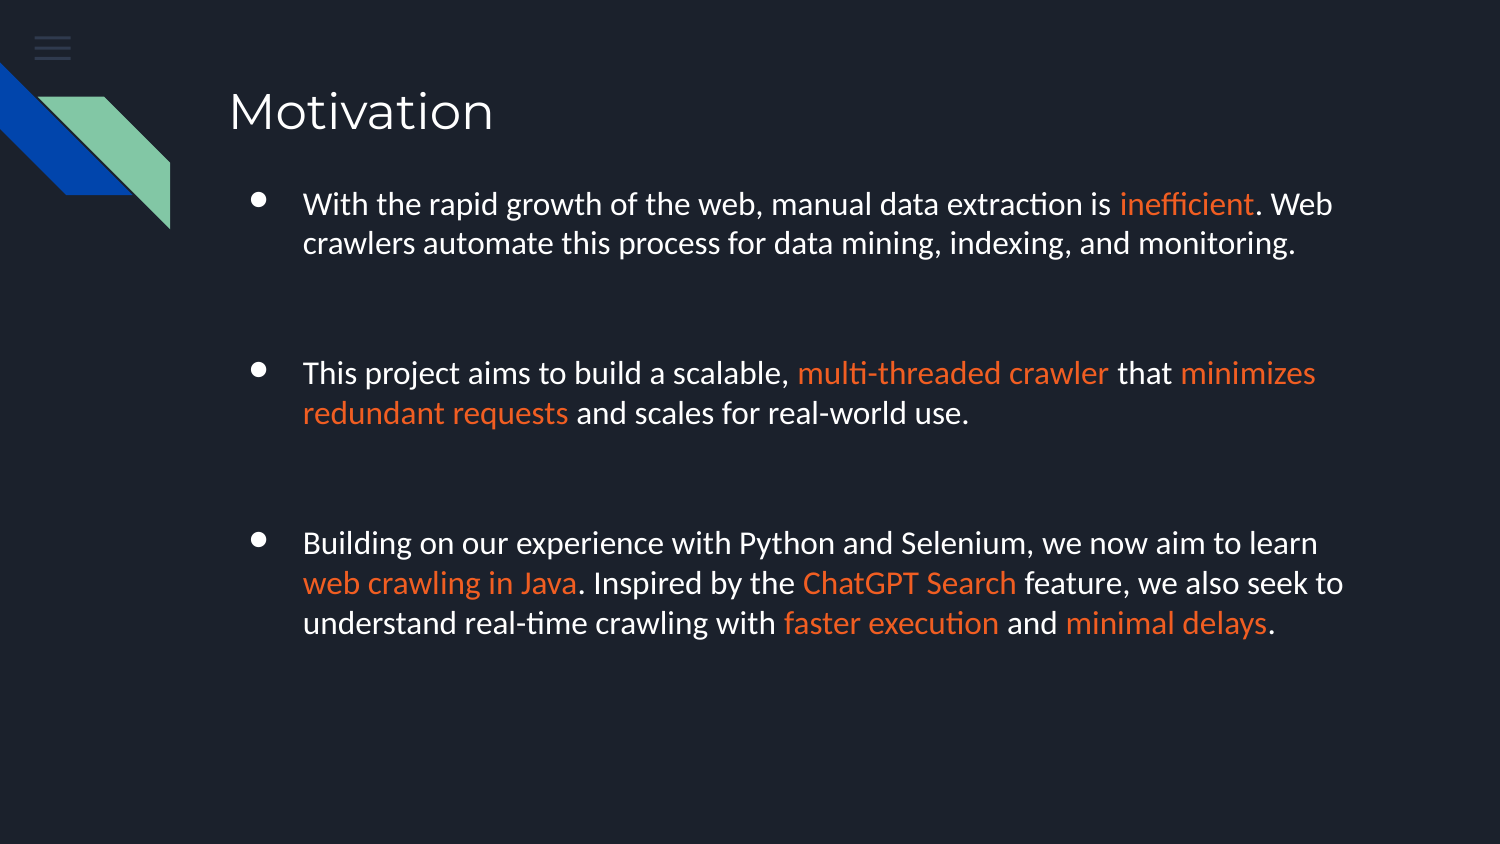

# Motivation
With the rapid growth of the web, manual data extraction is inefficient. Web crawlers automate this process for data mining, indexing, and monitoring.

This project aims to build a scalable, multi-threaded crawler that minimizes redundant requests and scales for real-world use.

Building on our experience with Python and Selenium, we now aim to learn web crawling in Java. Inspired by the ChatGPT Search feature, we also seek to understand real-time crawling with faster execution and minimal delays.